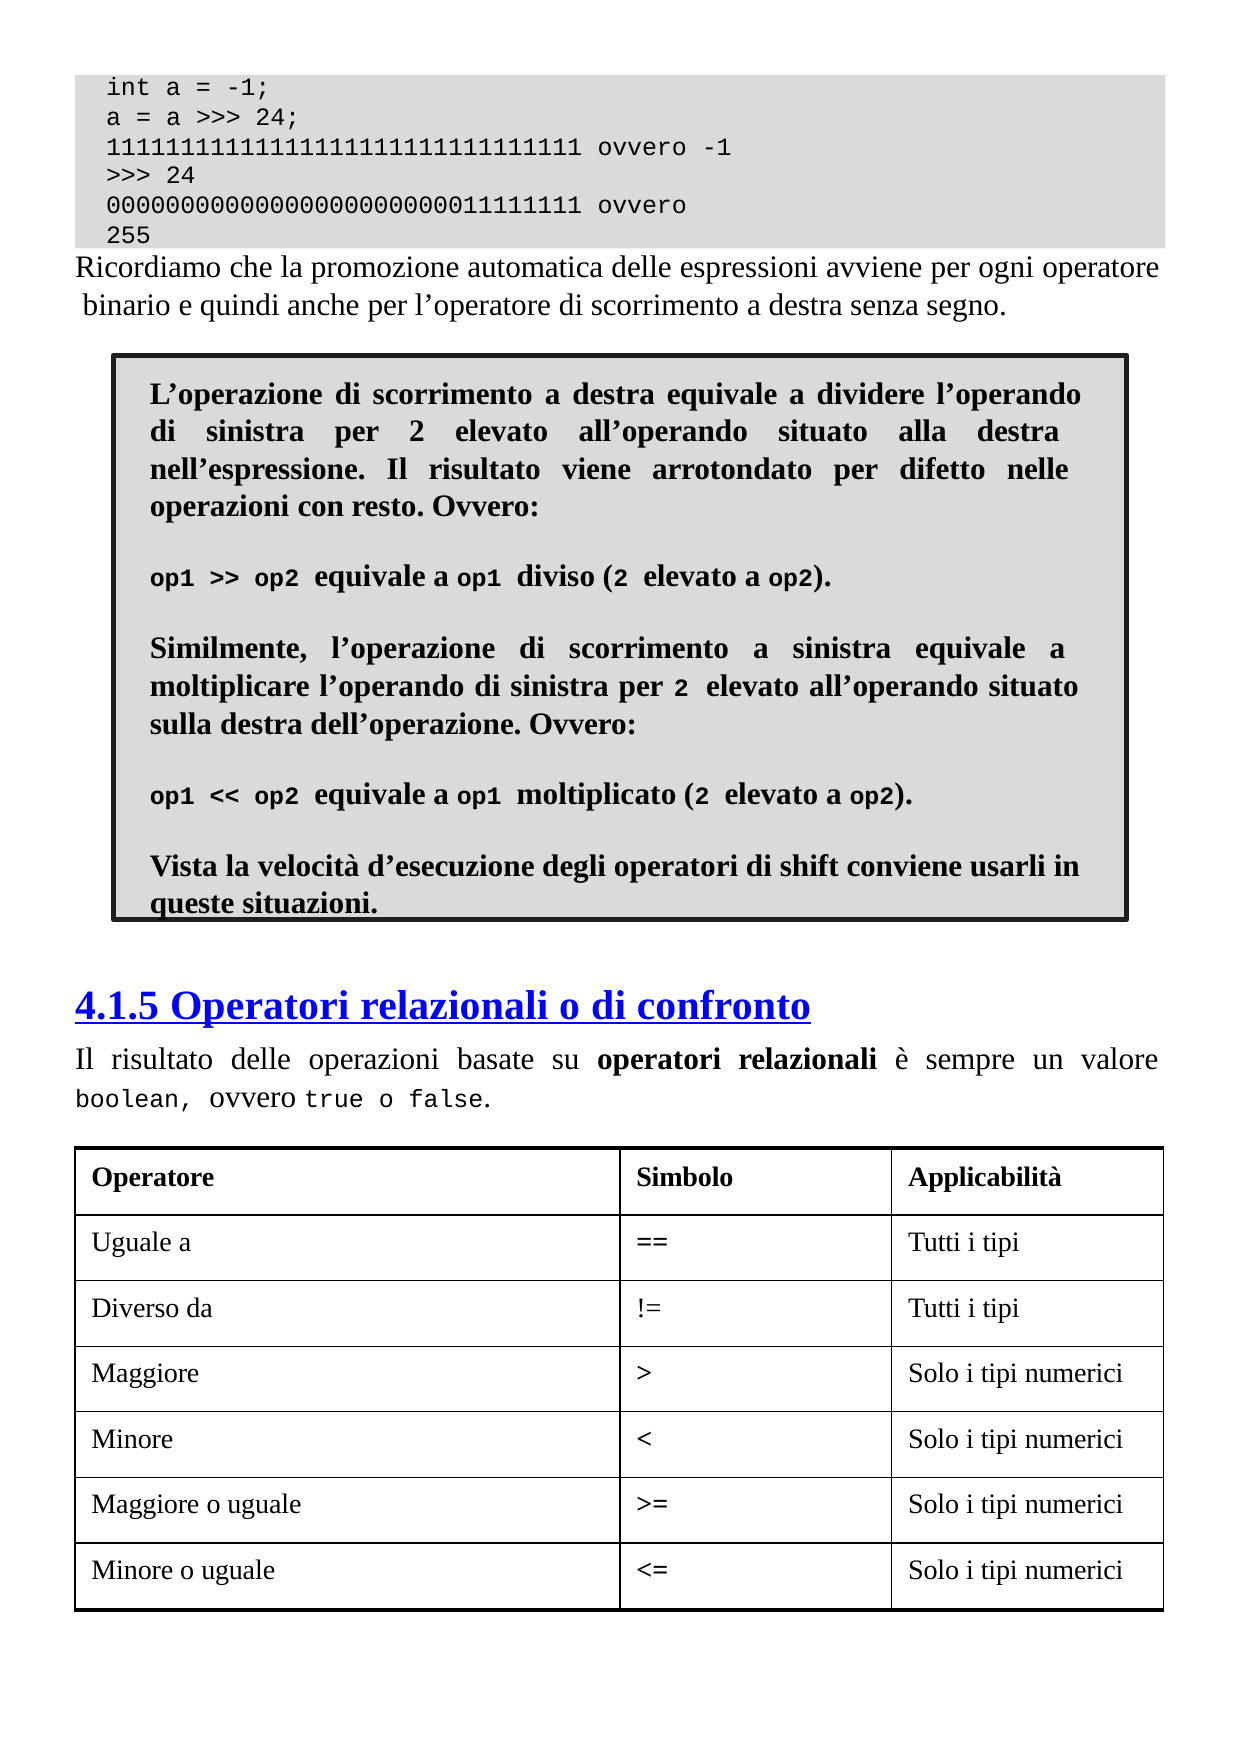

int a = -1;
a = a >>> 24;  11111111111111111111111111111111 ovvero -1
>>> 24
00000000000000000000000011111111 ovvero 255
Ricordiamo che la promozione automatica delle espressioni avviene per ogni operatore  binario e quindi anche per l’operatore di scorrimento a destra senza segno.
L’operazione di scorrimento a destra equivale a dividere l’operando  di sinistra per 2 elevato all’operando situato alla destra  nell’espressione. Il risultato viene arrotondato per difetto nelle  operazioni con resto. Ovvero:

op1 >> op2 equivale a op1 diviso (2 elevato a op2).

Similmente, l’operazione di scorrimento a sinistra equivale a  moltiplicare l’operando di sinistra per 2 elevato all’operando situato  sulla destra dell’operazione. Ovvero:

op1 << op2 equivale a op1 moltiplicato (2 elevato a op2).

Vista la velocità d’esecuzione degli operatori di shift conviene usarli in  queste situazioni.
4.1.5 Operatori relazionali o di confronto
Il risultato delle operazioni basate su operatori relazionali è sempre un valore
boolean, ovvero true o false.
| Operatore | Simbolo | Applicabilità |
| --- | --- | --- |
| Uguale a | == | Tutti i tipi |
| Diverso da | != | Tutti i tipi |
| Maggiore | > | Solo i tipi numerici |
| Minore | < | Solo i tipi numerici |
| Maggiore o uguale | >= | Solo i tipi numerici |
| Minore o uguale | <= | Solo i tipi numerici |